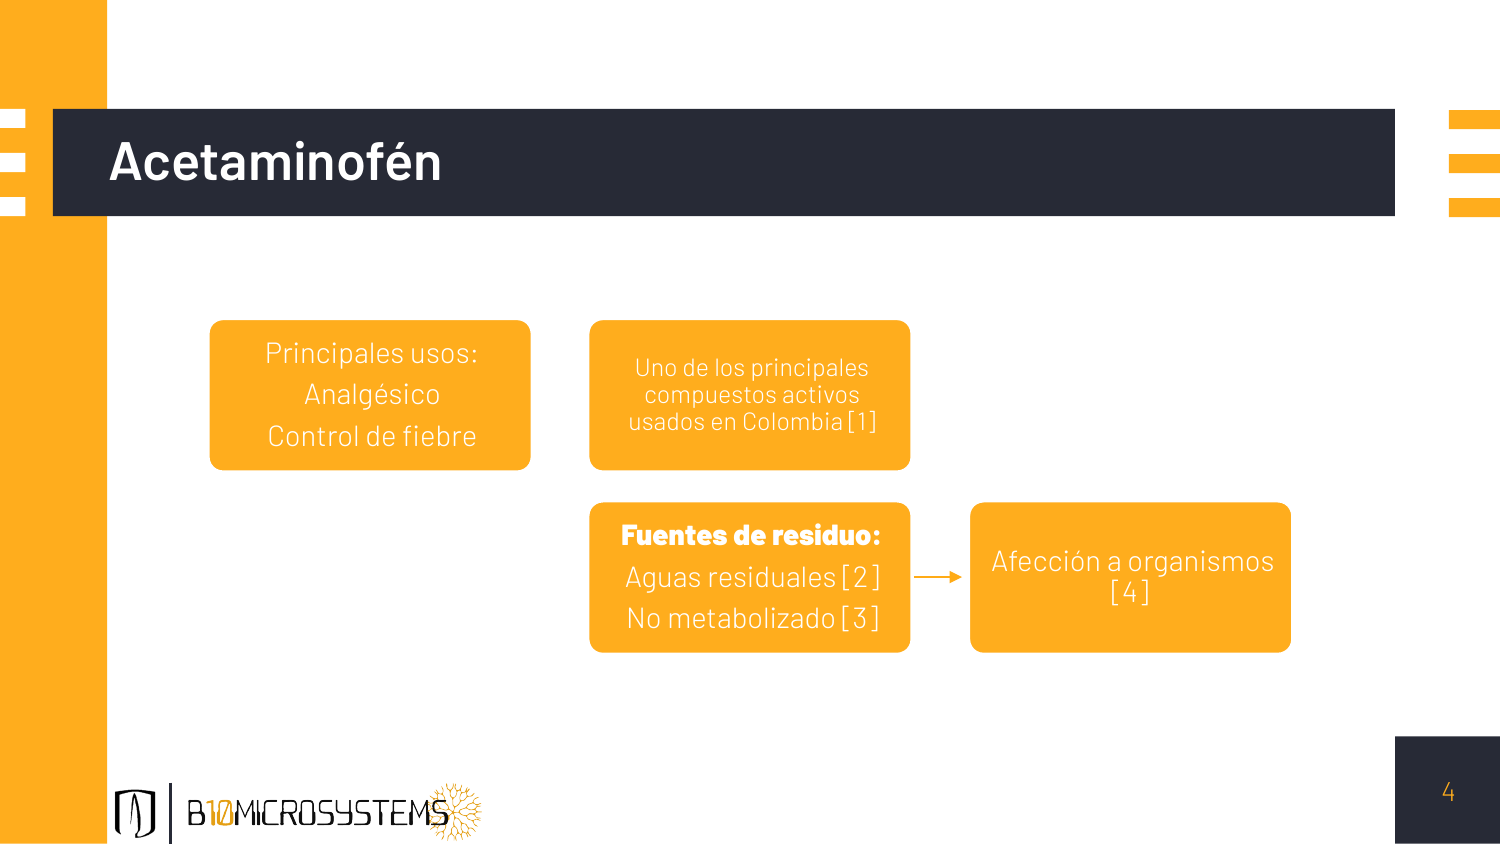

# Acetaminofén
Principales usos:
Analgésico
Control de fiebre
Uno de los principales compuestos activos usados en Colombia [1]
Fuentes de residuo:
Aguas residuales [2]
No metabolizado [3]
Afección a organismos [4]
4